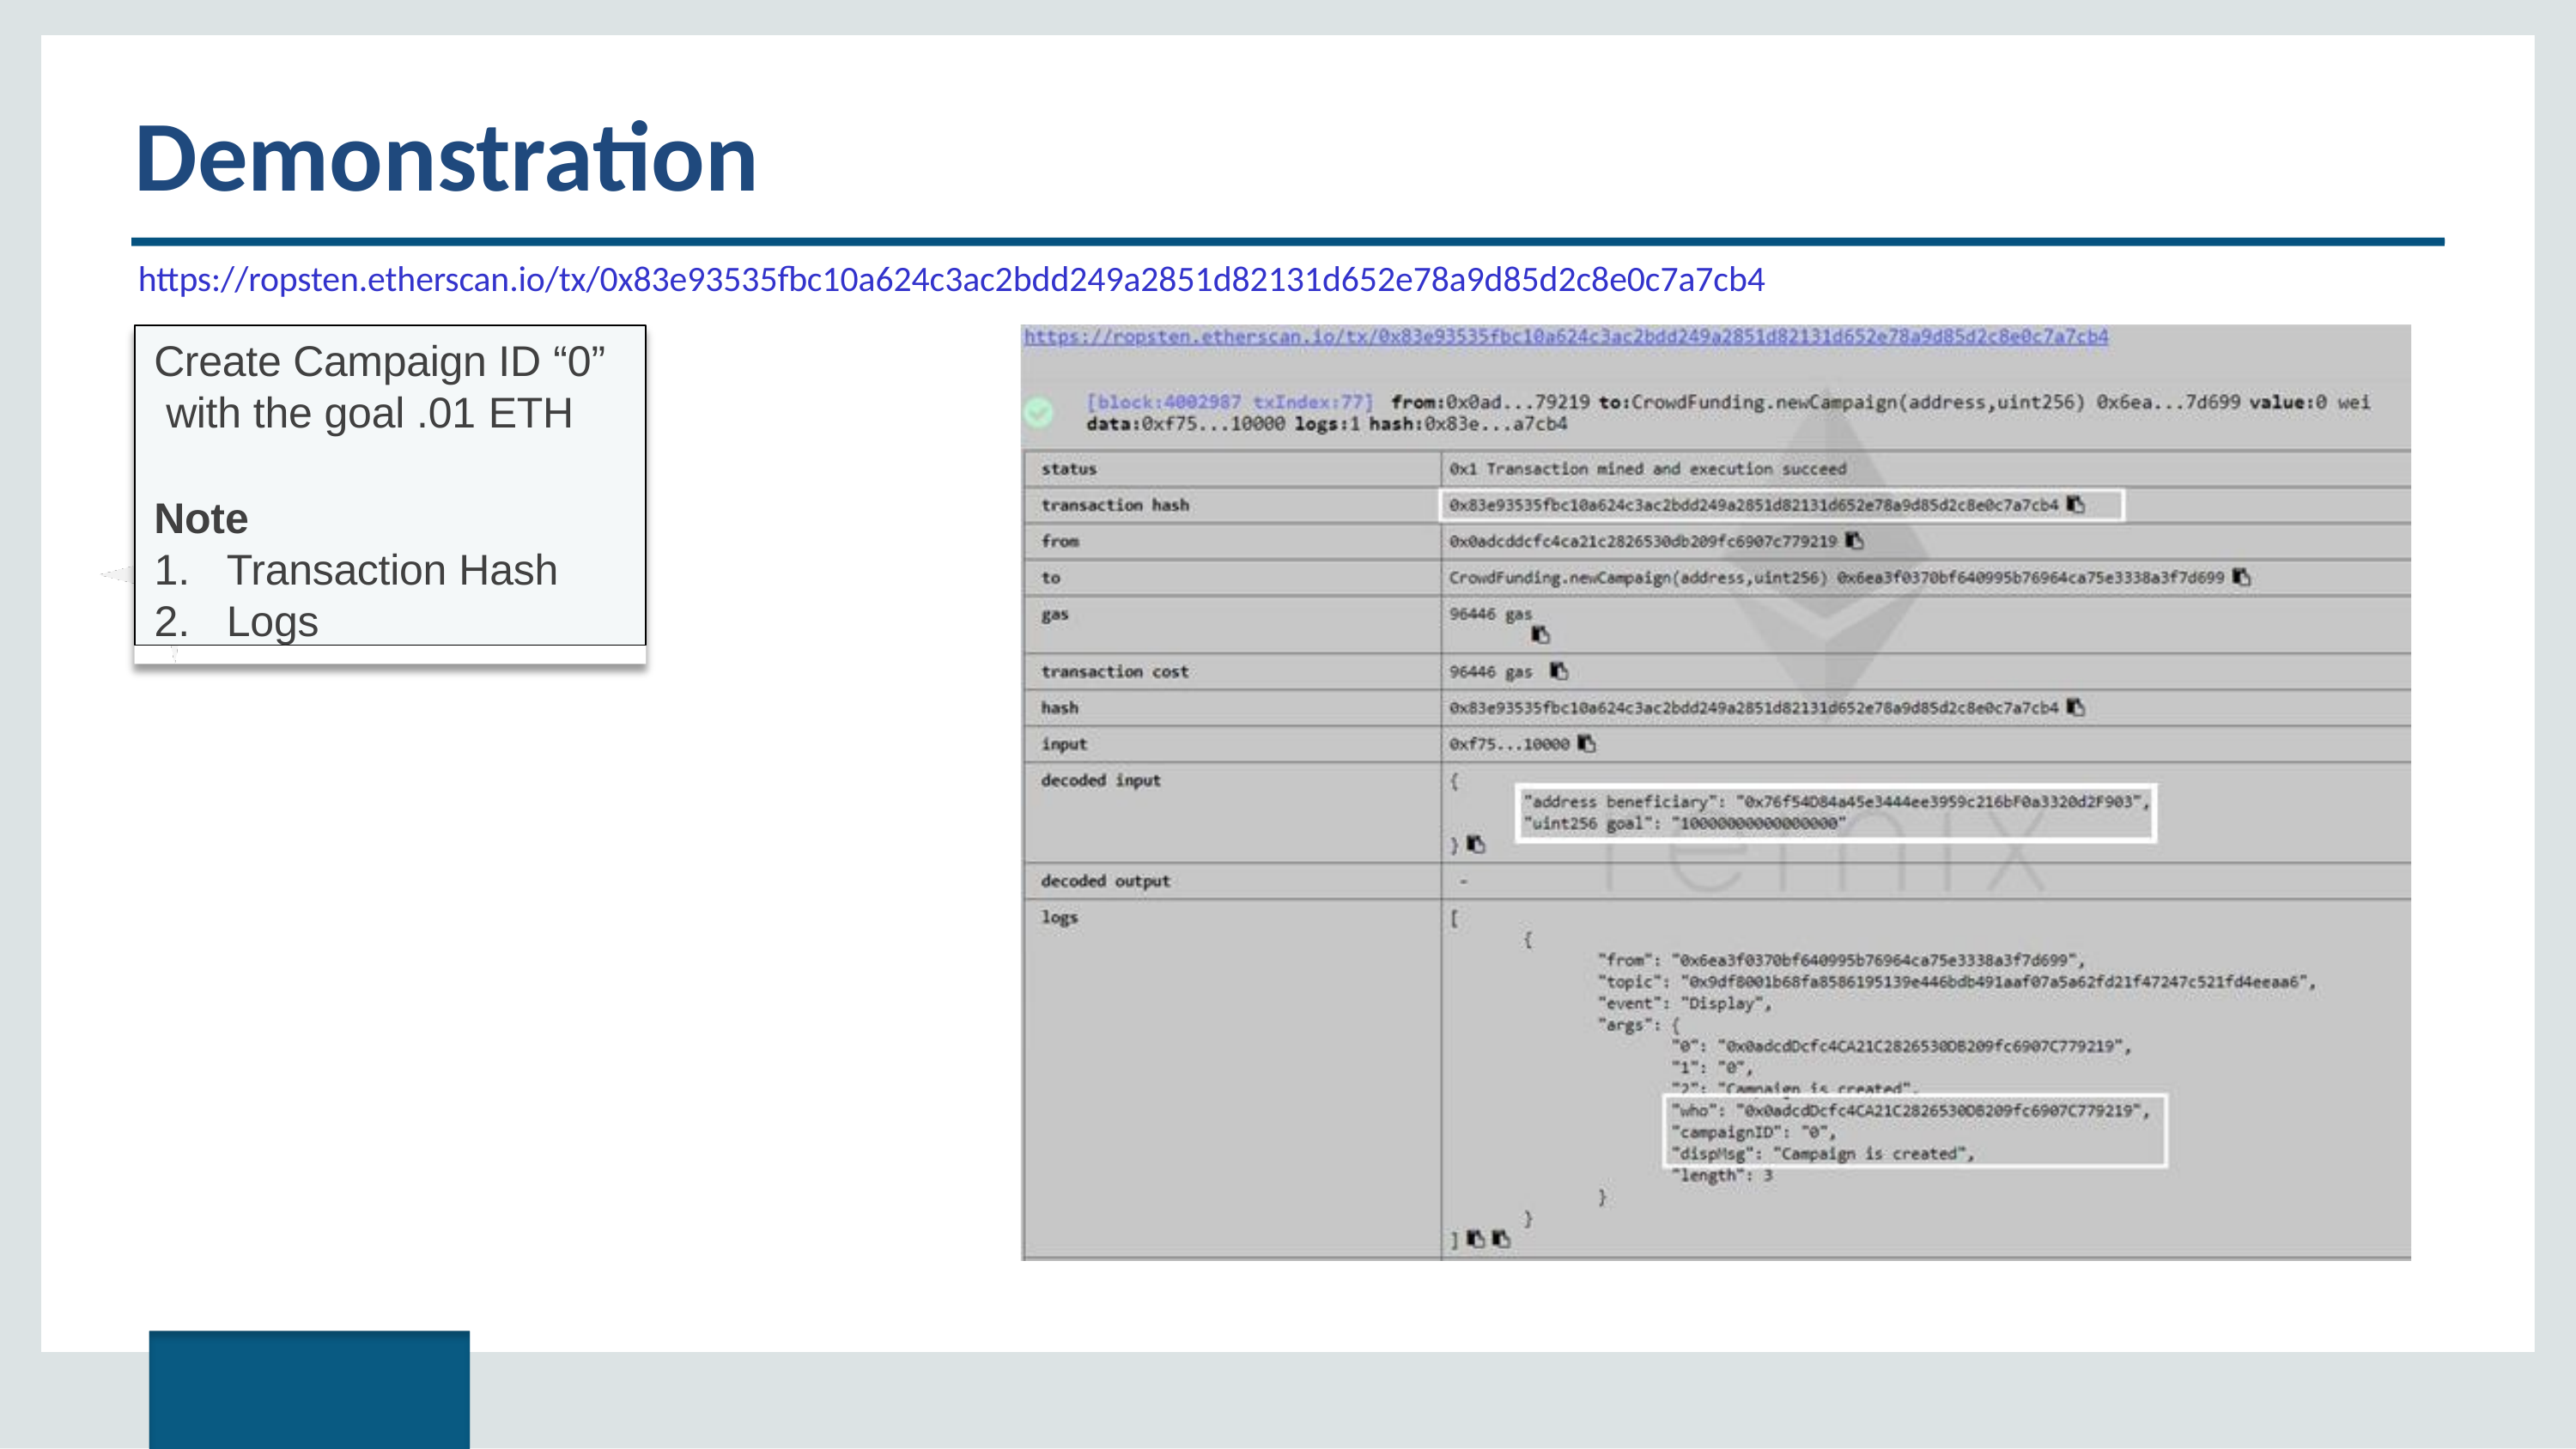

# Demonstration

https://ropsten.etherscan.io/tx/0x83e93535fbc10a624c3ac2bdd249a2851d82131d652e78a9d85d2c8e0c7a7cb4

Create Campaign ID “0”  with the goal .01 ETH

Note
Transaction Hash
Logs